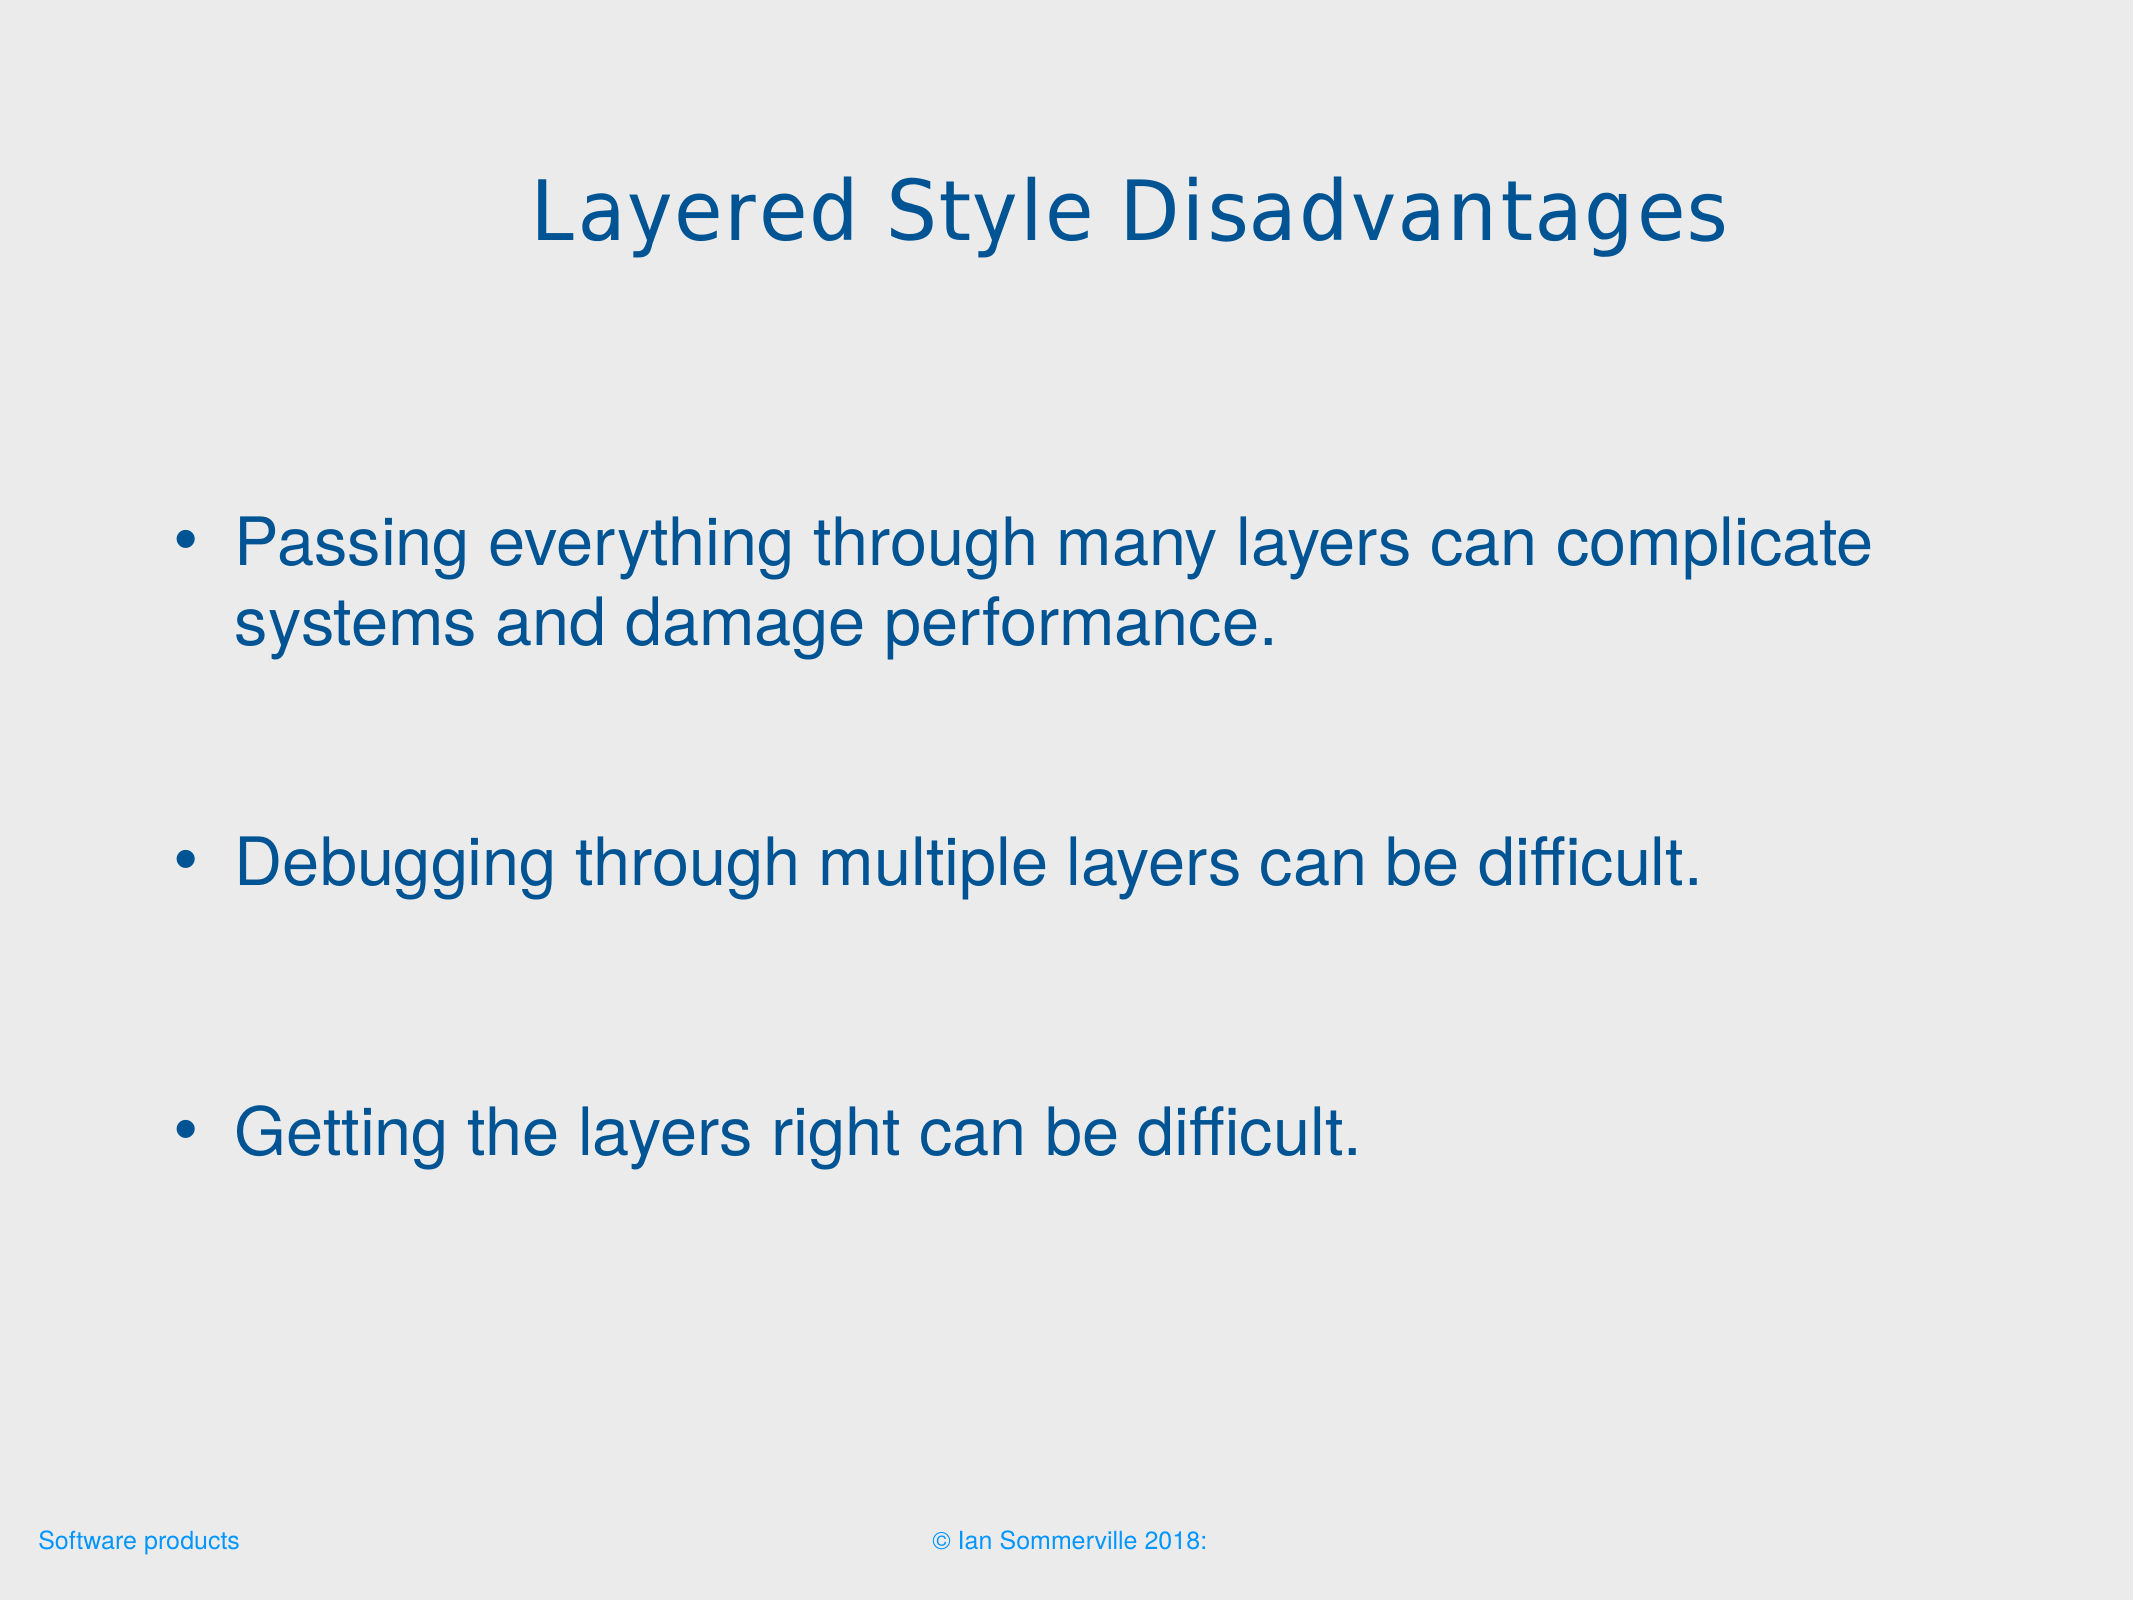

Layered Style Disadvantages

Passing everything through many layers can complicate  systems and damage performance.

Debugging through multiple layers can be difficult.

Getting the layers right can be difficult.